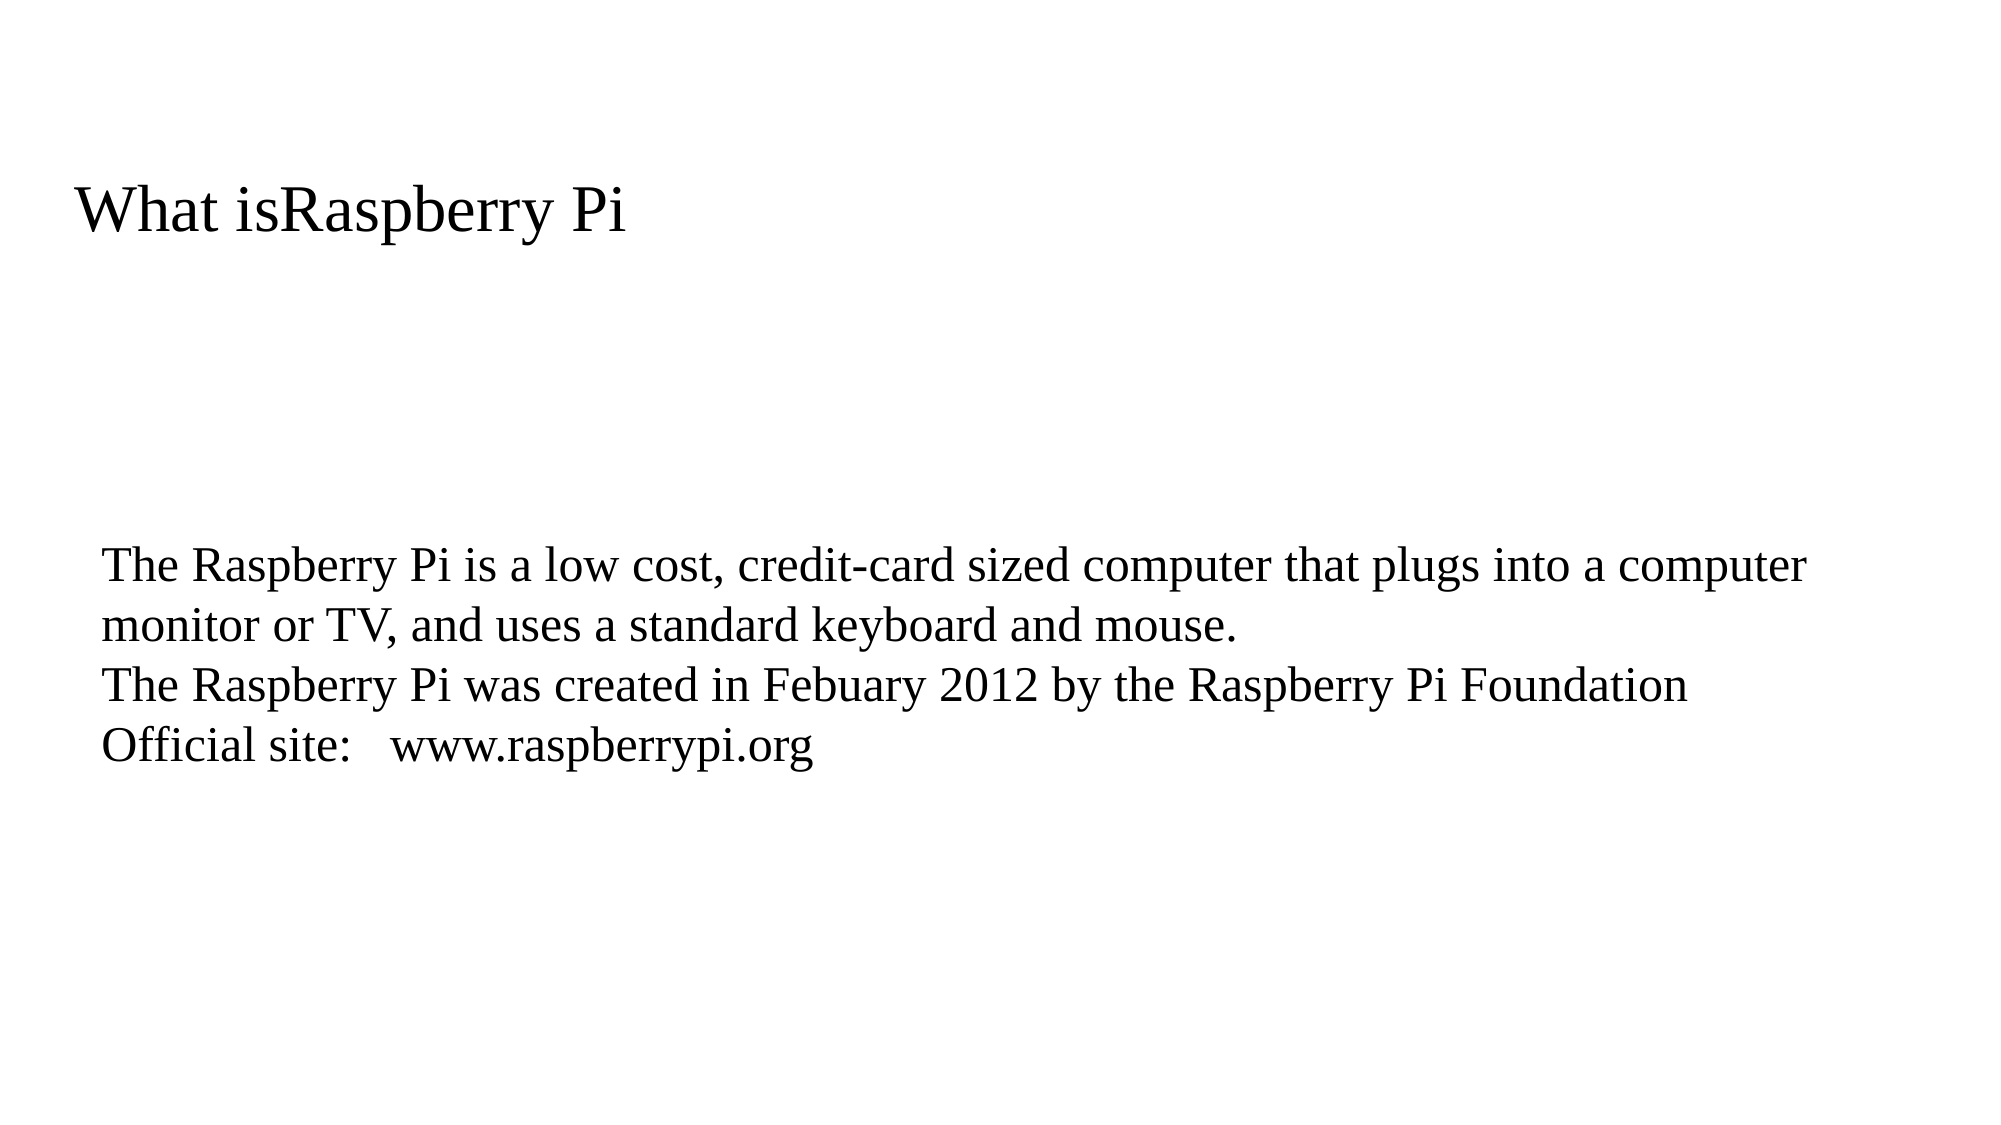

What isRaspberry Pi

The Raspberry Pi is a low cost, credit-card sized computer that plugs into a computer monitor or TV, and uses a standard keyboard and mouse.
The Raspberry Pi was created in Febuary 2012 by the Raspberry Pi Foundation
Official site:   www.raspberrypi.org